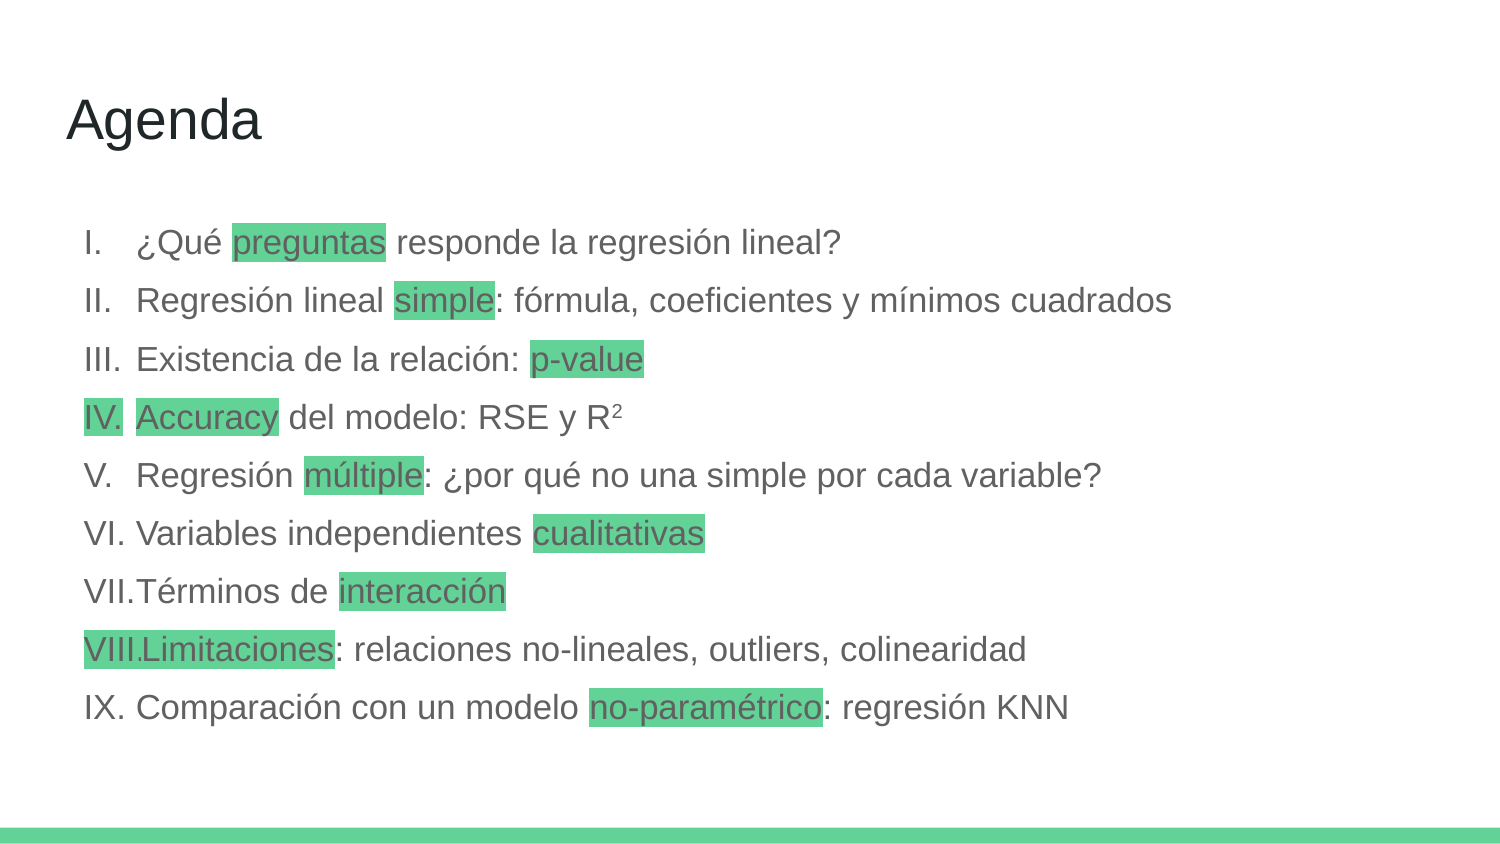

# Agenda
¿Qué preguntas responde la regresión lineal?
Regresión lineal simple: fórmula, coeficientes y mínimos cuadrados
Existencia de la relación: p-value
Accuracy del modelo: RSE y R2
Regresión múltiple: ¿por qué no una simple por cada variable?
Variables independientes cualitativas
Términos de interacción
Limitaciones: relaciones no-lineales, outliers, colinearidad
Comparación con un modelo no-paramétrico: regresión KNN